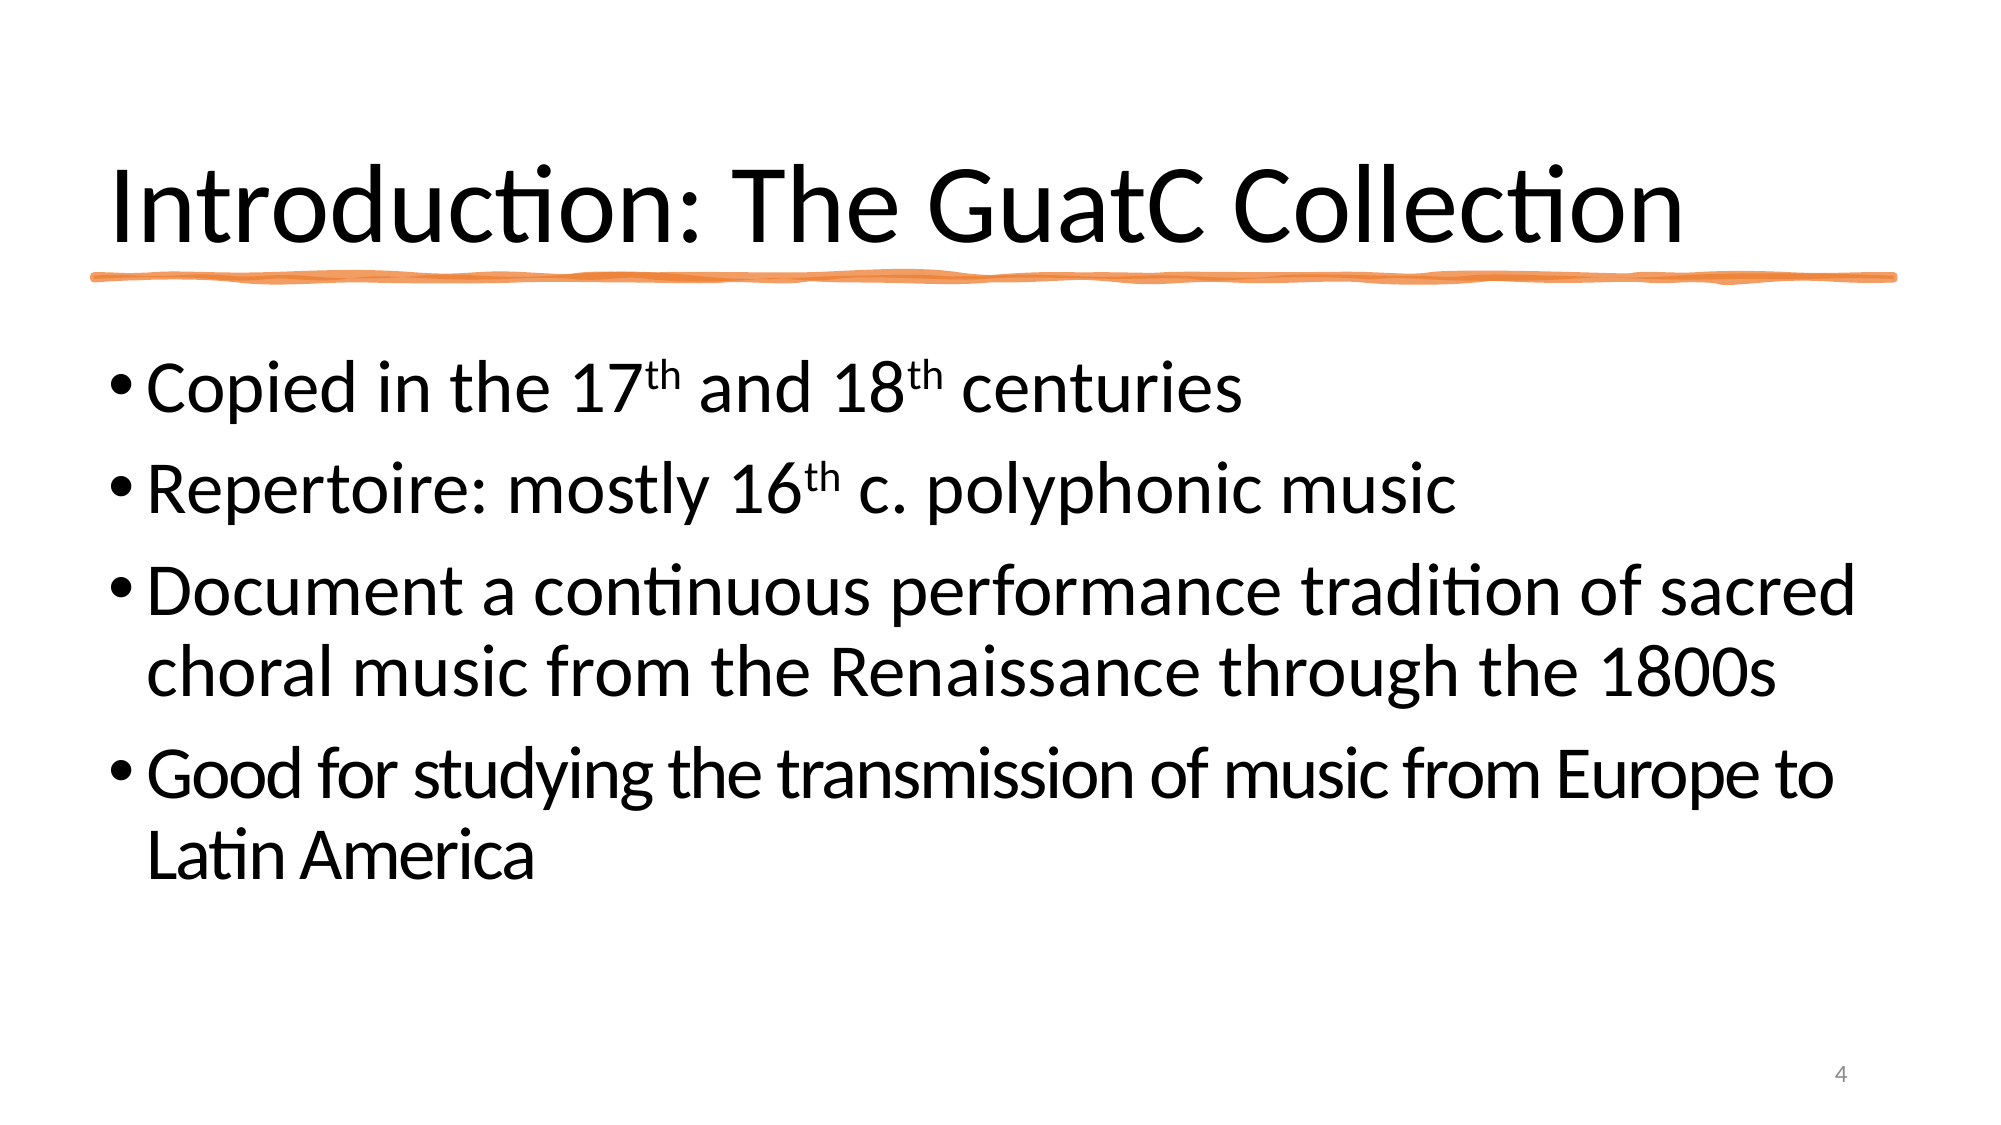

# Introduction: The GuatC Collection

Copied in the 17th and 18th centuries
Repertoire: mostly 16th c. polyphonic music
Document a continuous performance tradition of sacred choral music from the Renaissance through the 1800s
Good for studying the transmission of music from Europe to Latin America
4